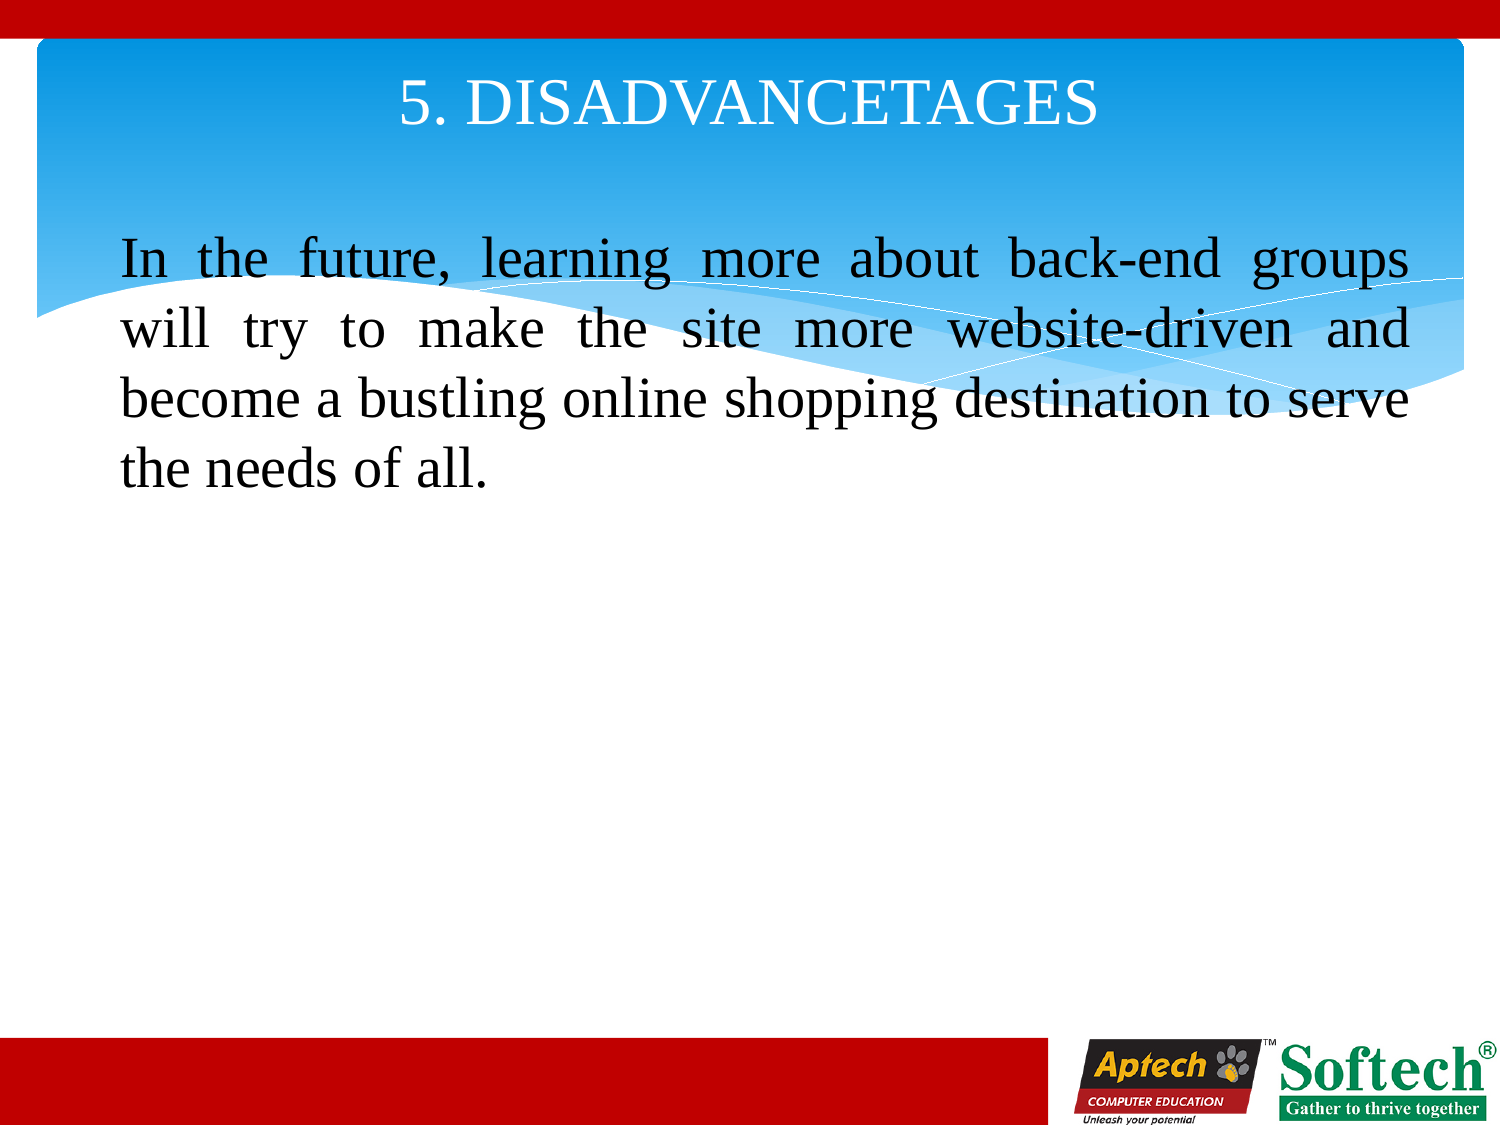

# 5. DISADVANCETAGES
In the future, learning more about back-end groups will try to make the site more website-driven and become a bustling online shopping destination to serve the needs of all.